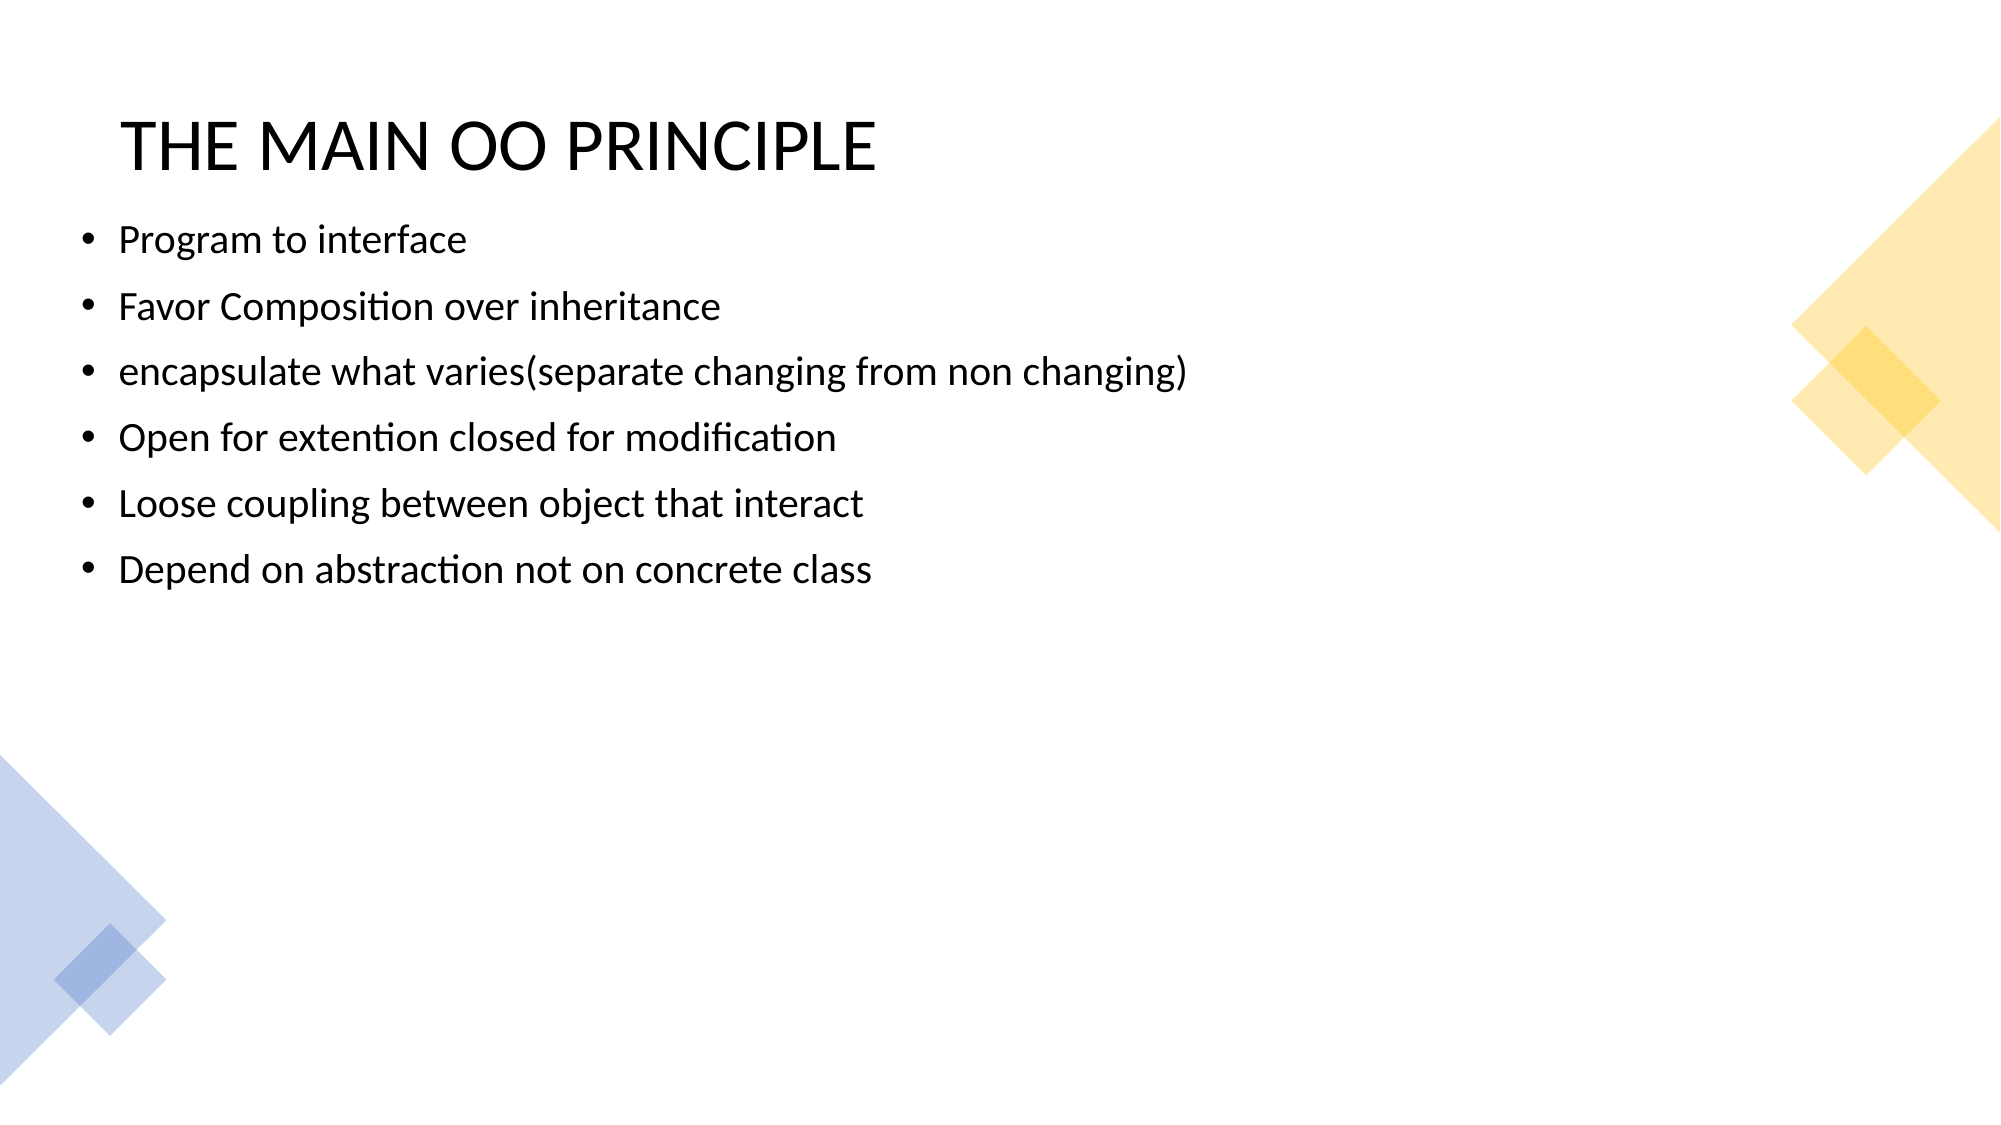

# THE MAIN OO PRINCIPLE
Program to interface
Favor Composition over inheritance
encapsulate what varies(separate changing from non changing)
Open for extention closed for modification
Loose coupling between object that interact
Depend on abstraction not on concrete class